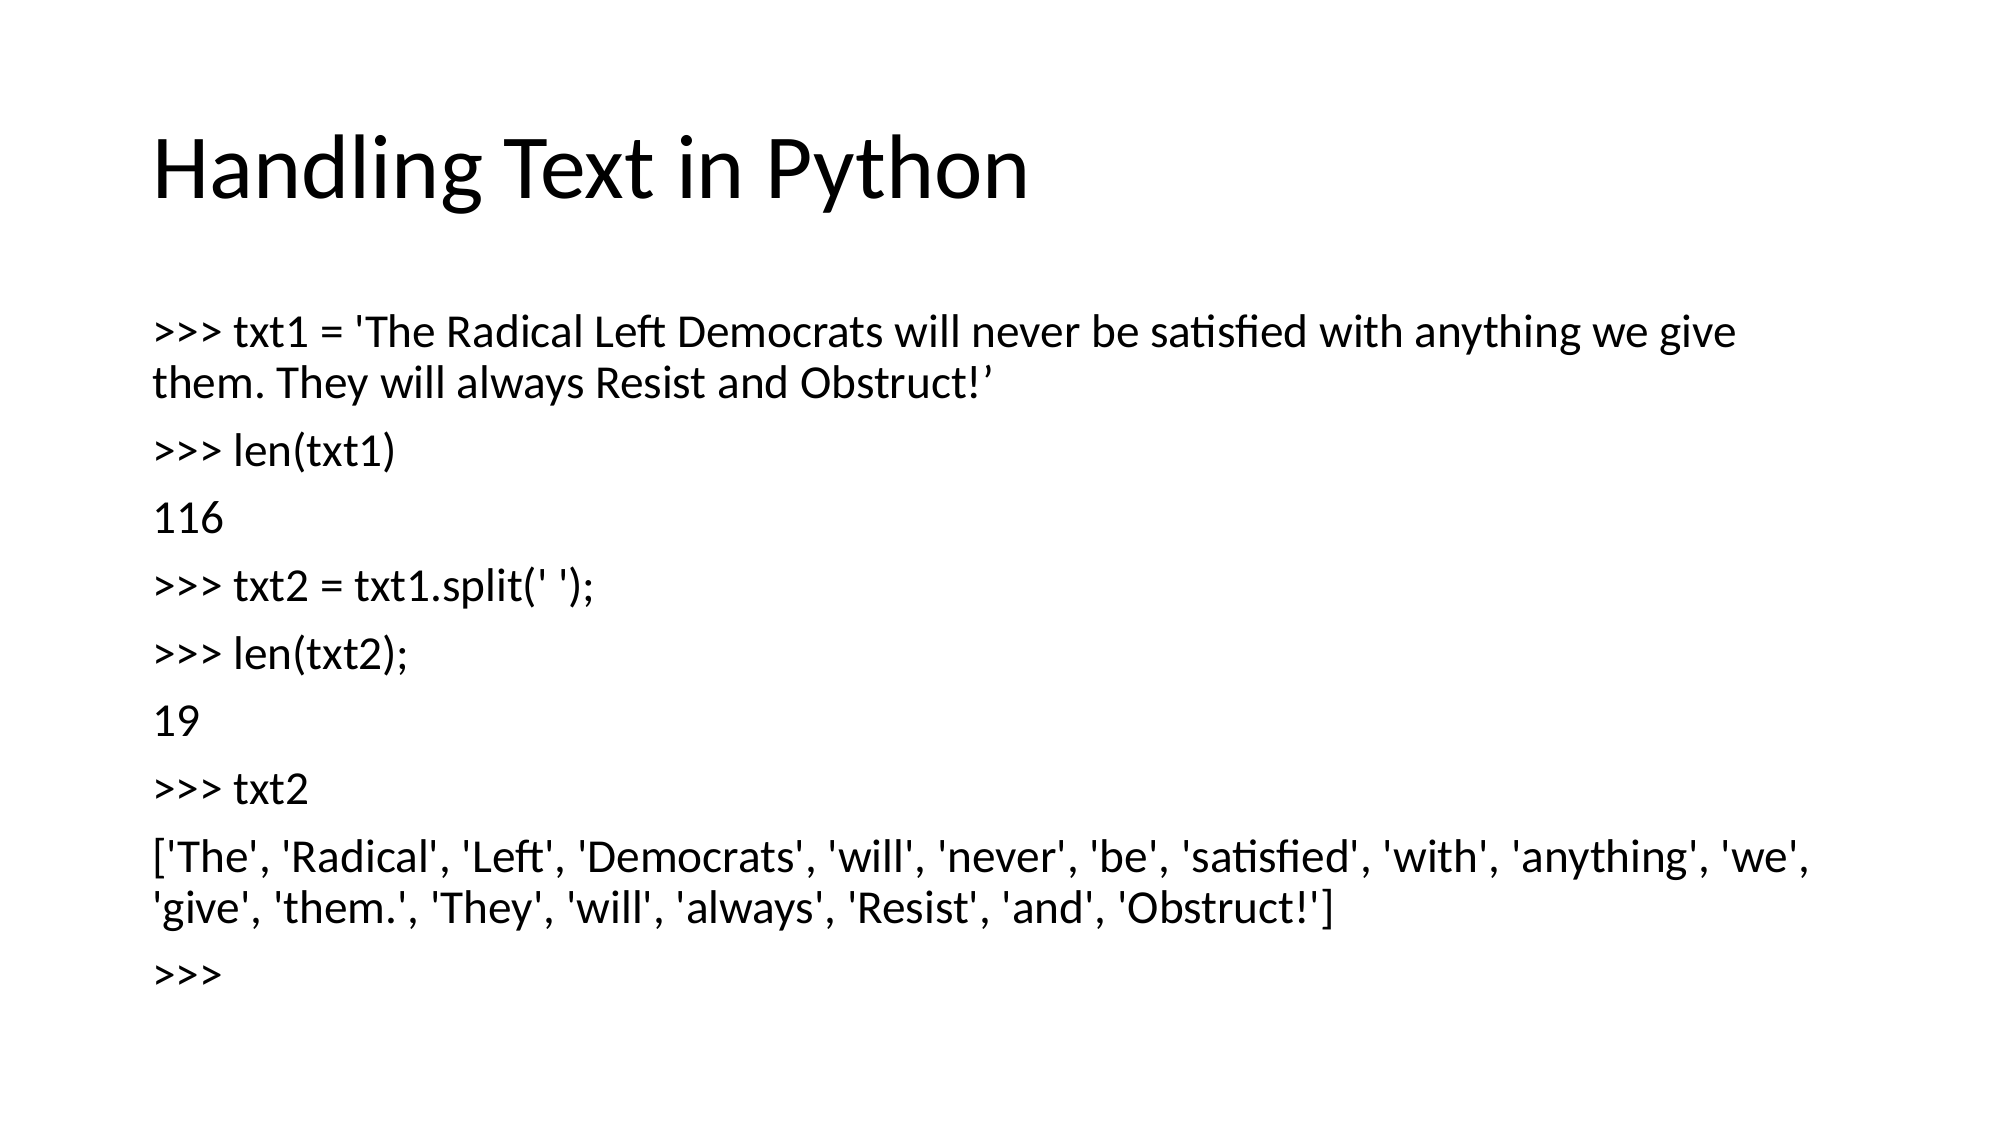

# Handling Text in Python
>>> txt1 = 'The Radical Left Democrats will never be satisfied with anything we give them. They will always Resist and Obstruct!’
>>> len(txt1)
116
>>> txt2 = txt1.split(' ');
>>> len(txt2);
19
>>> txt2
['The', 'Radical', 'Left', 'Democrats', 'will', 'never', 'be', 'satisfied', 'with', 'anything', 'we', 'give', 'them.', 'They', 'will', 'always', 'Resist', 'and', 'Obstruct!']
>>>